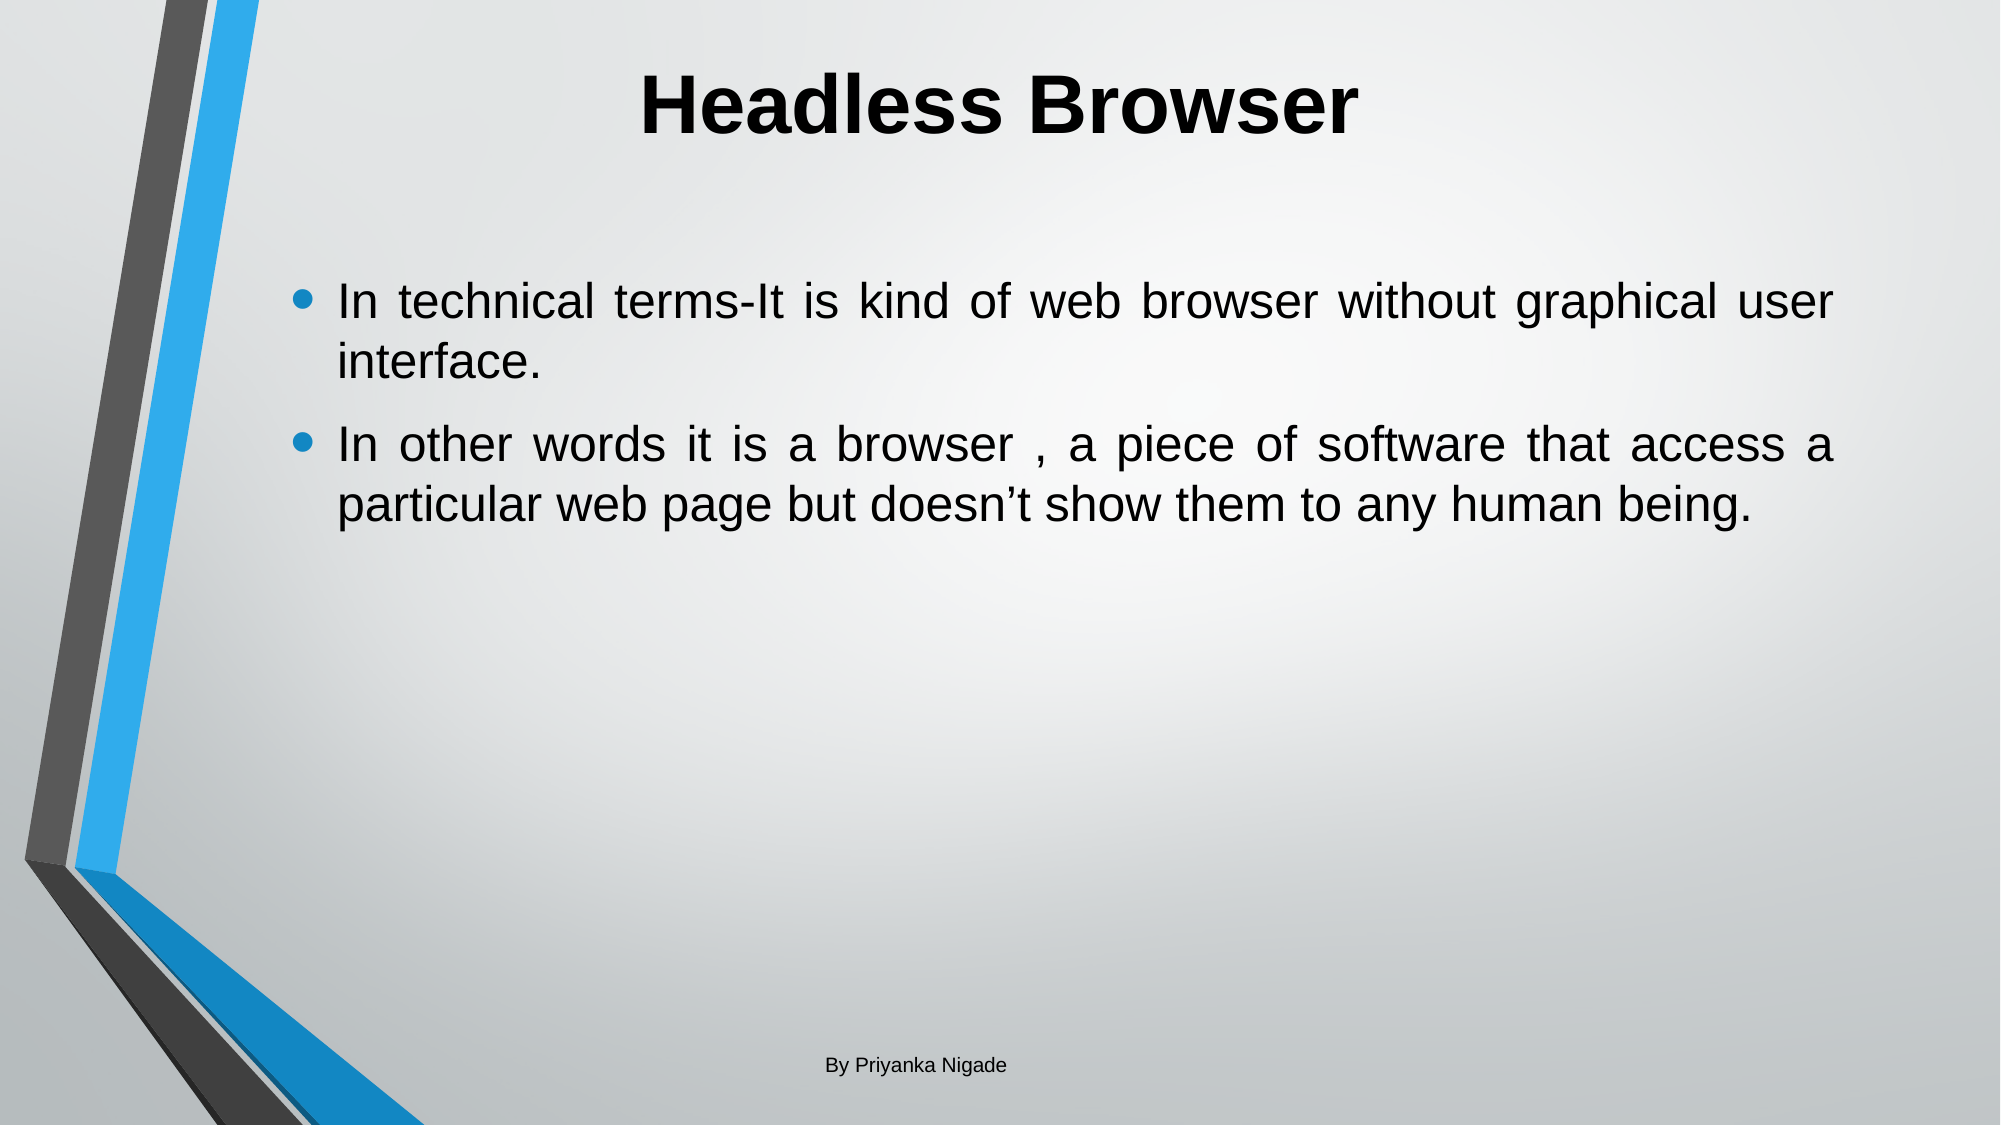

# Headless Browser
In technical terms-It is kind of web browser without graphical user interface.
In other words it is a browser , a piece of software that access a particular web page but doesn’t show them to any human being.
By Priyanka Nigade